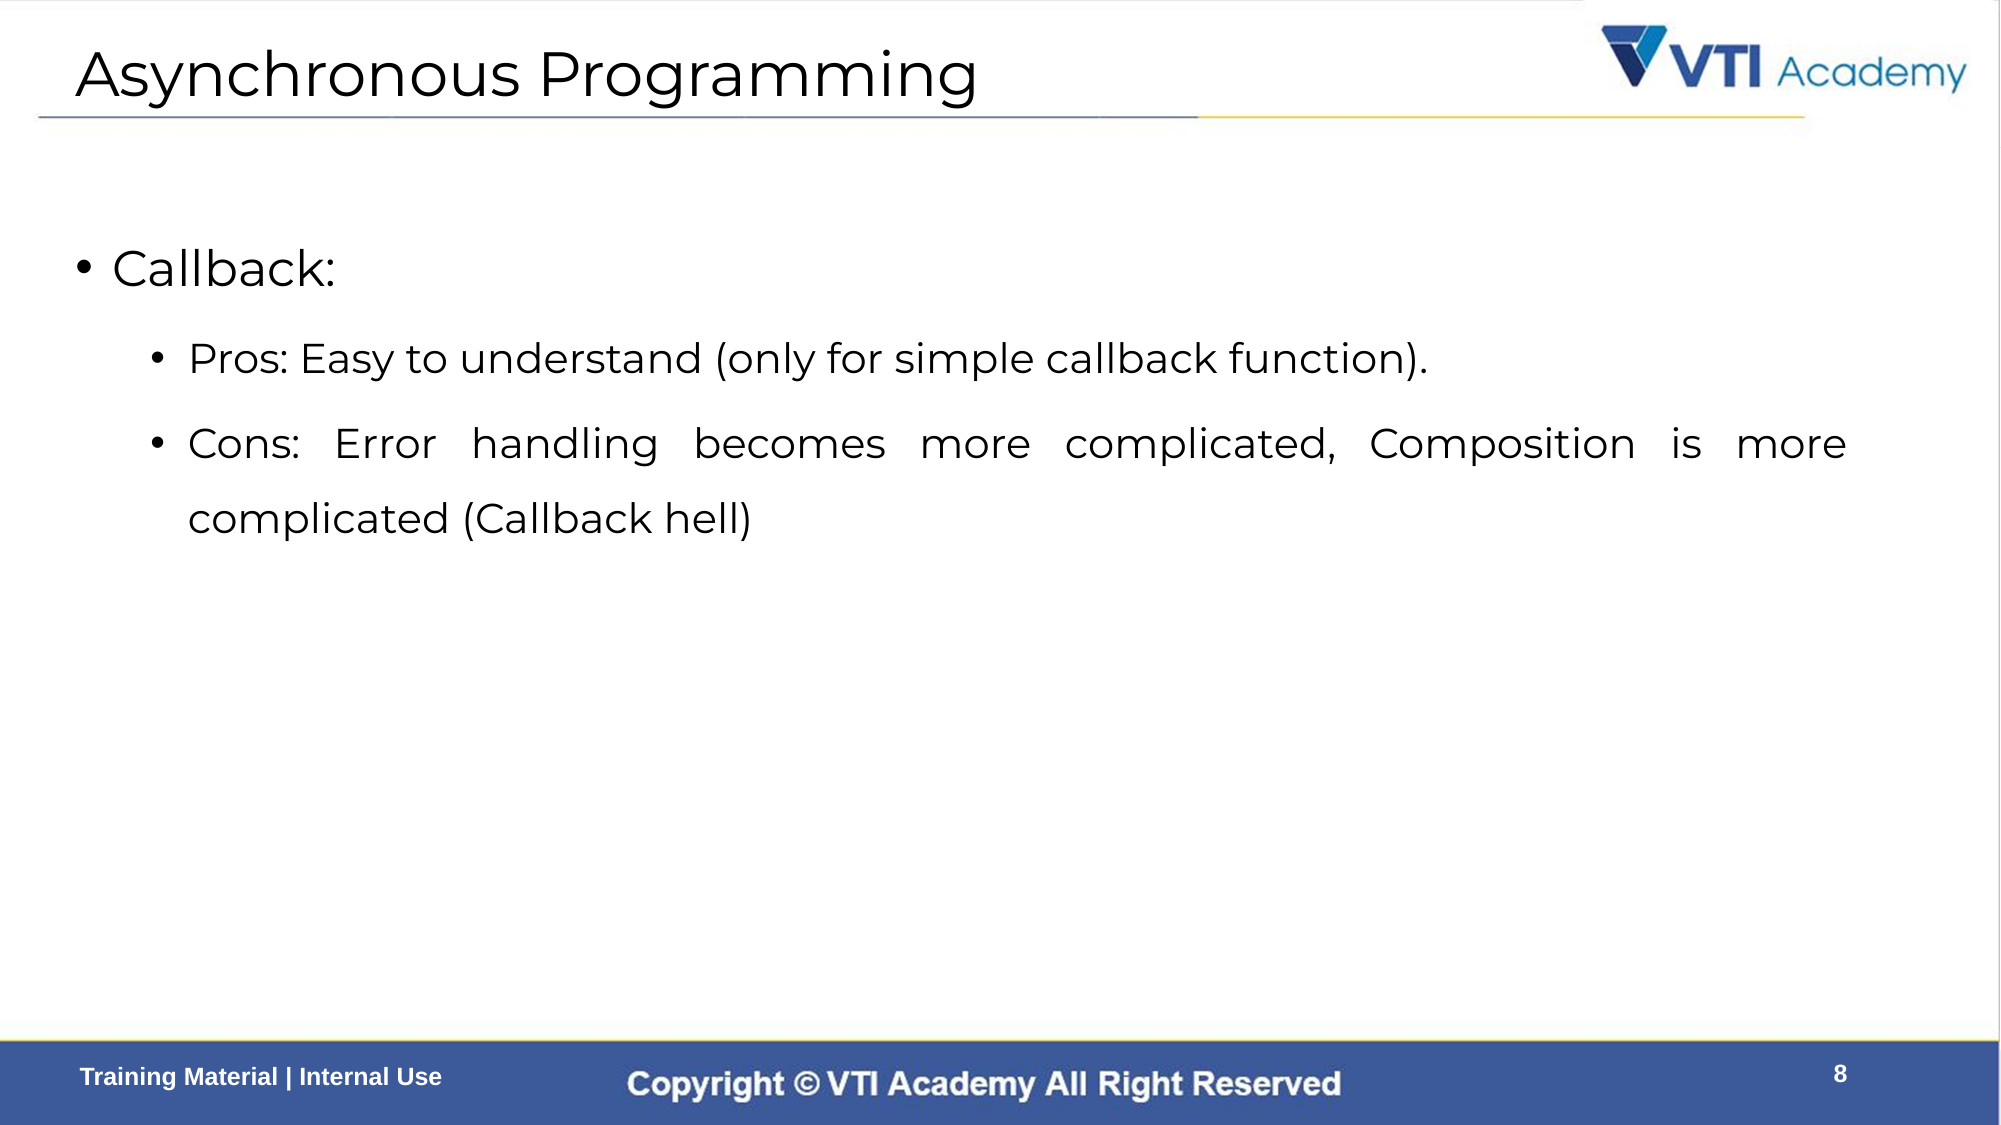

# Asynchronous Programming
Callback:
Pros: Easy to understand (only for simple callback function).
Cons: Error handling becomes more complicated, Composition is more complicated (Callback hell)
8
Training Material | Internal Use